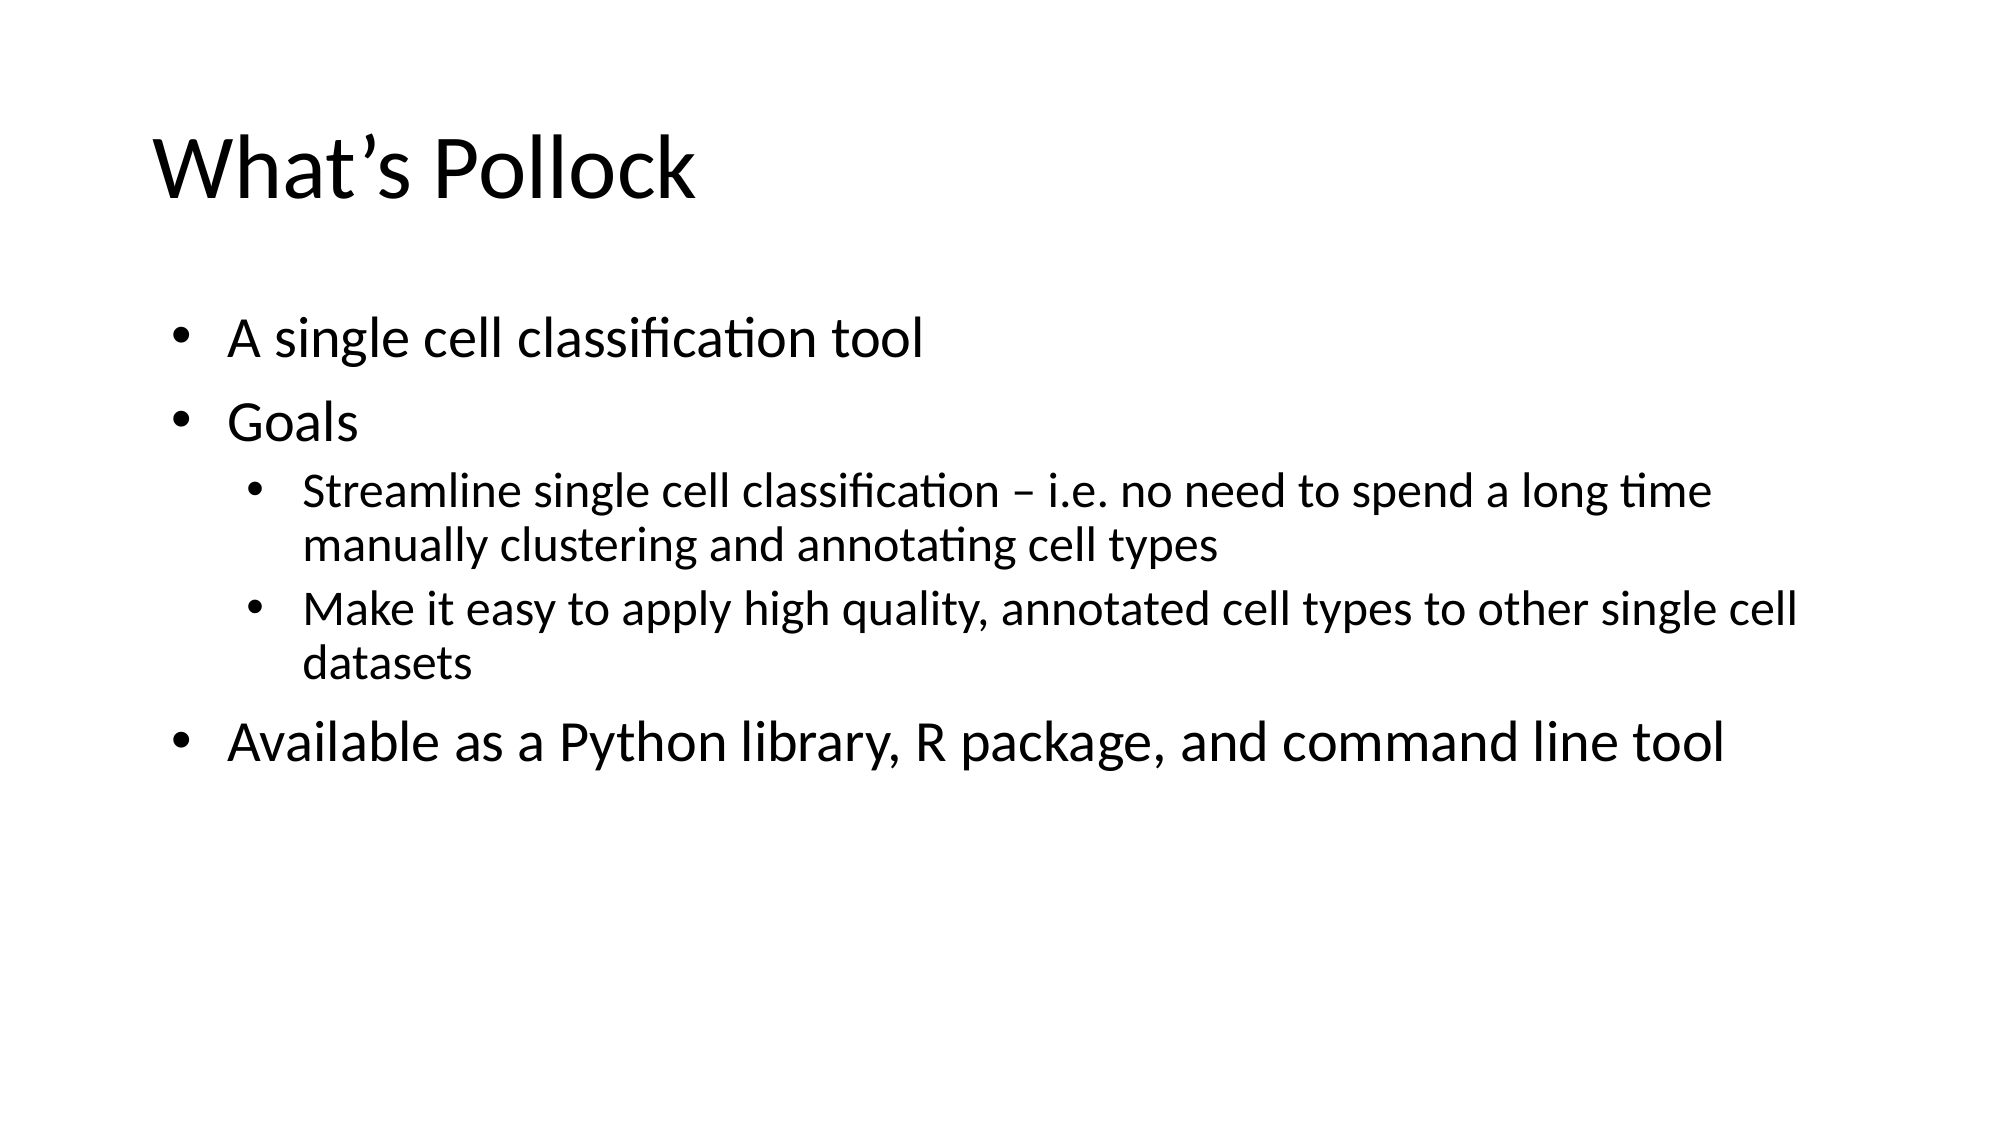

# What’s Pollock
A single cell classification tool
Goals
Streamline single cell classification – i.e. no need to spend a long time manually clustering and annotating cell types
Make it easy to apply high quality, annotated cell types to other single cell datasets
Available as a Python library, R package, and command line tool